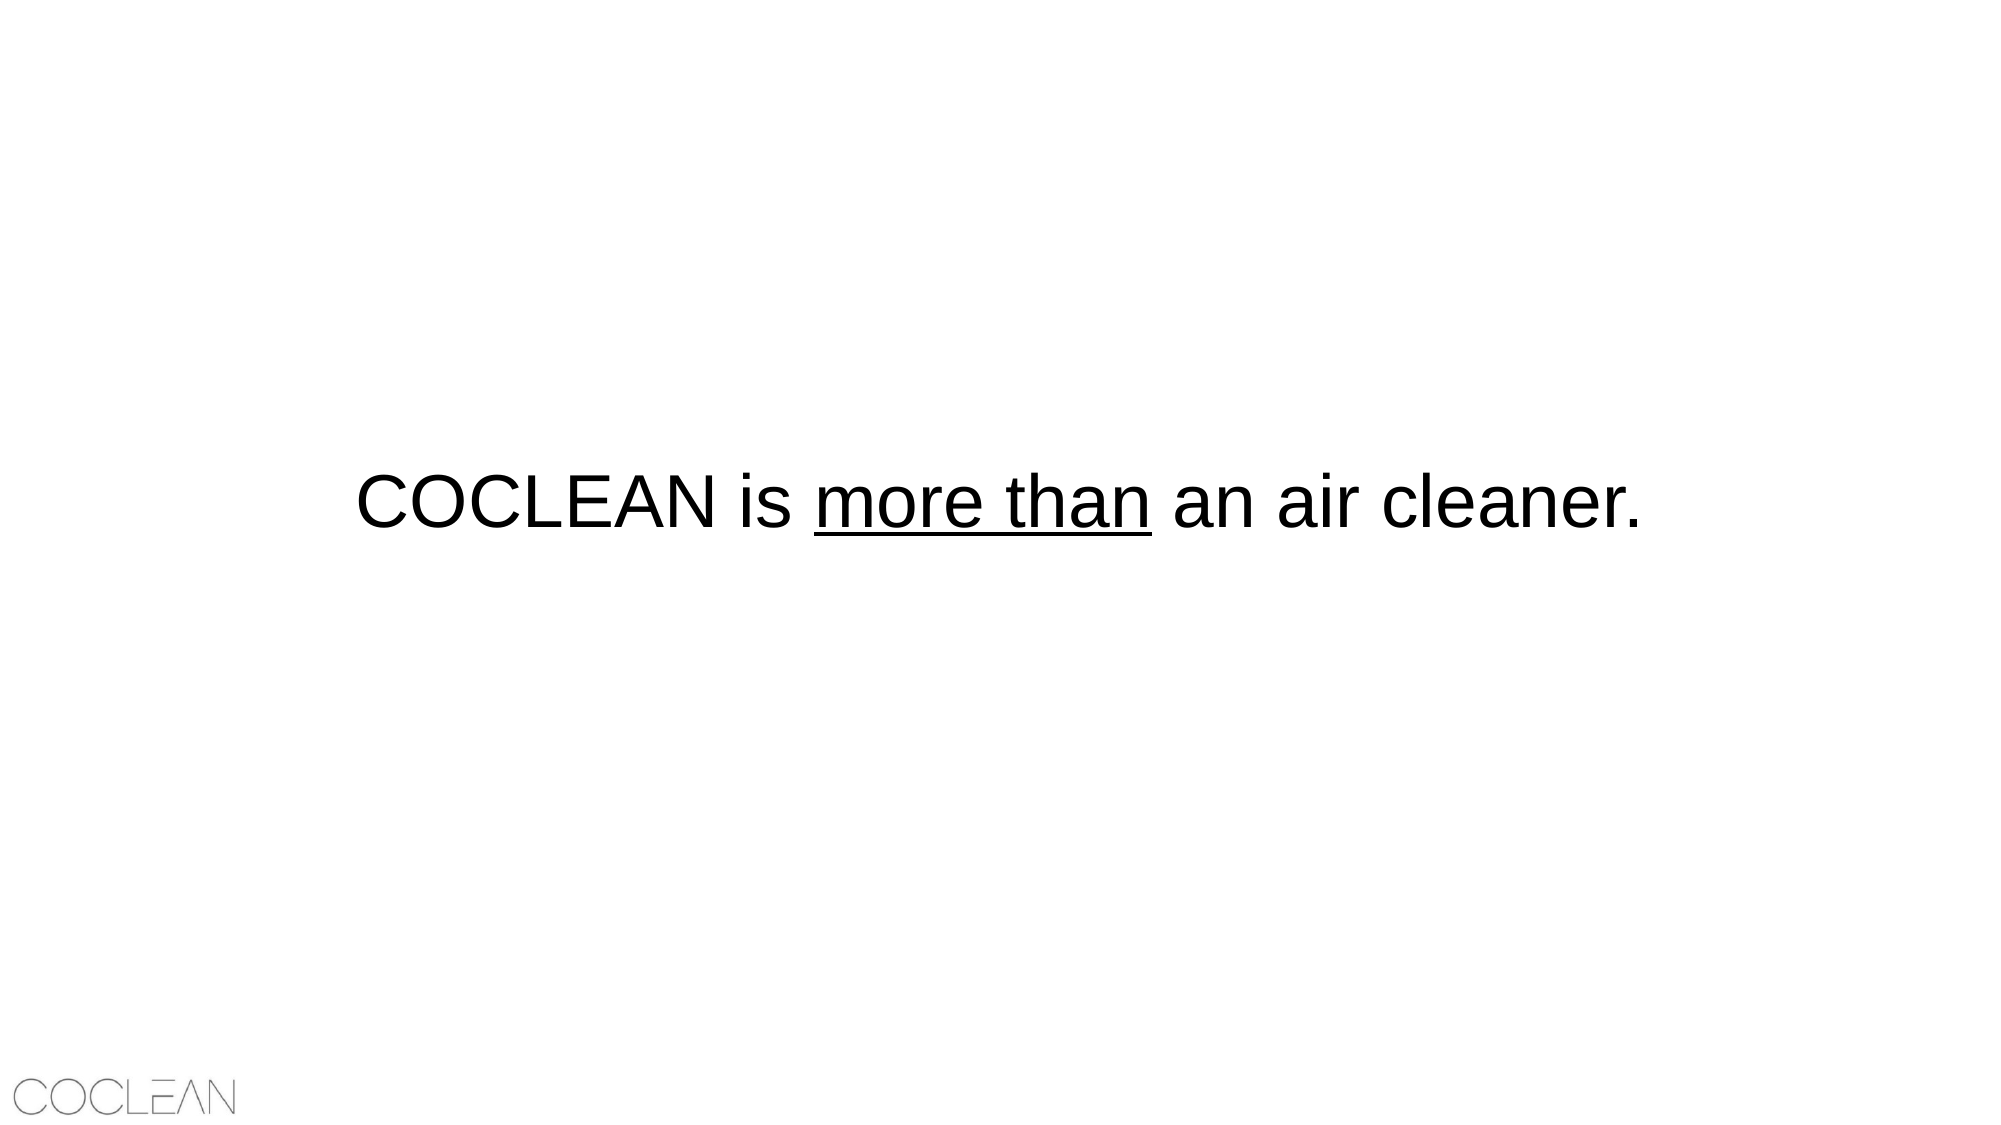

# COCLEAN is more than an air cleaner.